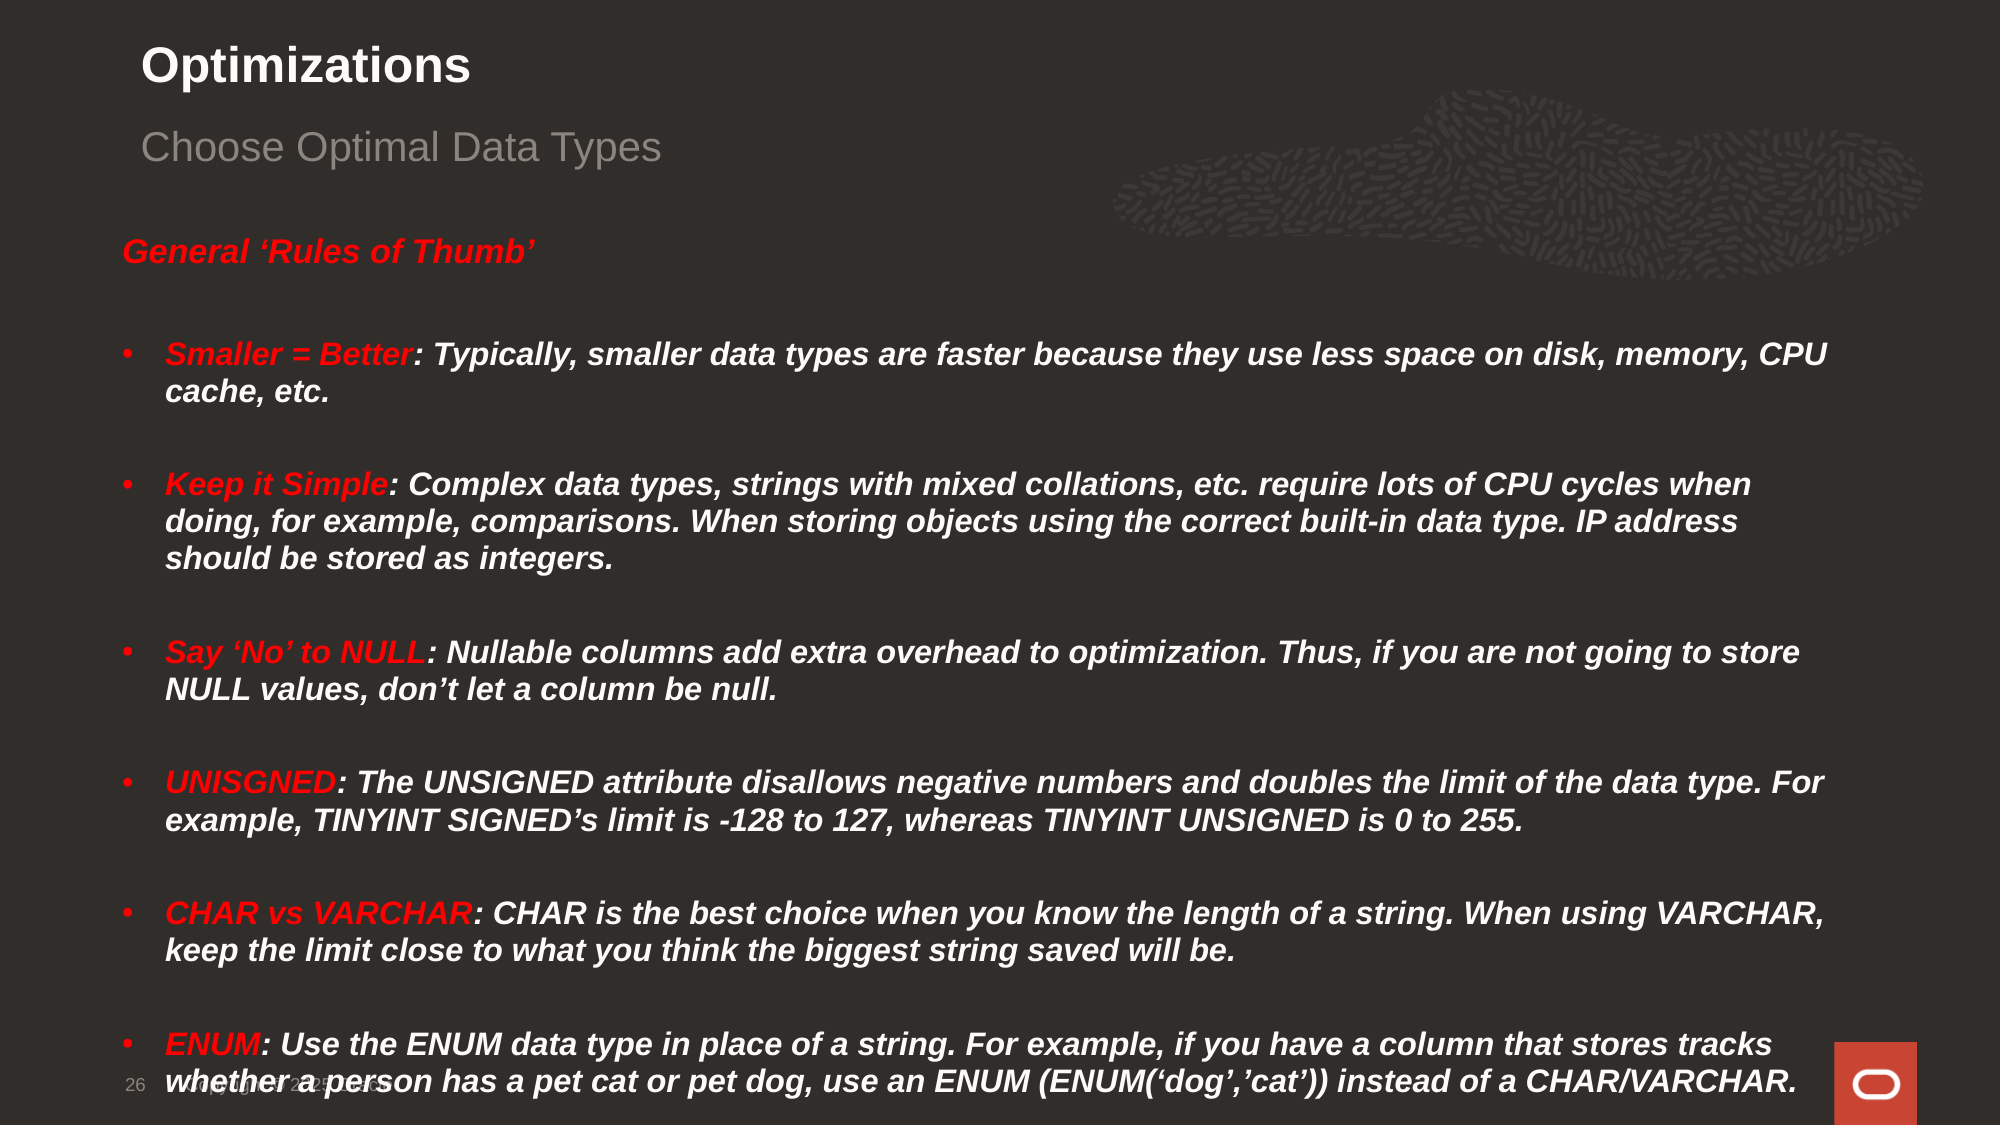

Optimizations
Choose Optimal Data Types
General ‘Rules of Thumb’

Smaller = Better: Typically, smaller data types are faster because they use less space on disk, memory, CPU cache, etc.

Keep it Simple: Complex data types, strings with mixed collations, etc. require lots of CPU cycles when doing, for example, comparisons. When storing objects using the correct built-in data type. IP address should be stored as integers.

Say ‘No’ to NULL: Nullable columns add extra overhead to optimization. Thus, if you are not going to store NULL values, don’t let a column be null.

UNISGNED: The UNSIGNED attribute disallows negative numbers and doubles the limit of the data type. For example, TINYINT SIGNED’s limit is -128 to 127, whereas TINYINT UNSIGNED is 0 to 255.

CHAR vs VARCHAR: CHAR is the best choice when you know the length of a string. When using VARCHAR, keep the limit close to what you think the biggest string saved will be.

ENUM: Use the ENUM data type in place of a string. For example, if you have a column that stores tracks whether a person has a pet cat or pet dog, use an ENUM (ENUM(‘dog’,’cat’)) instead of a CHAR/VARCHAR.

26
Copyright © 2025 Oracle